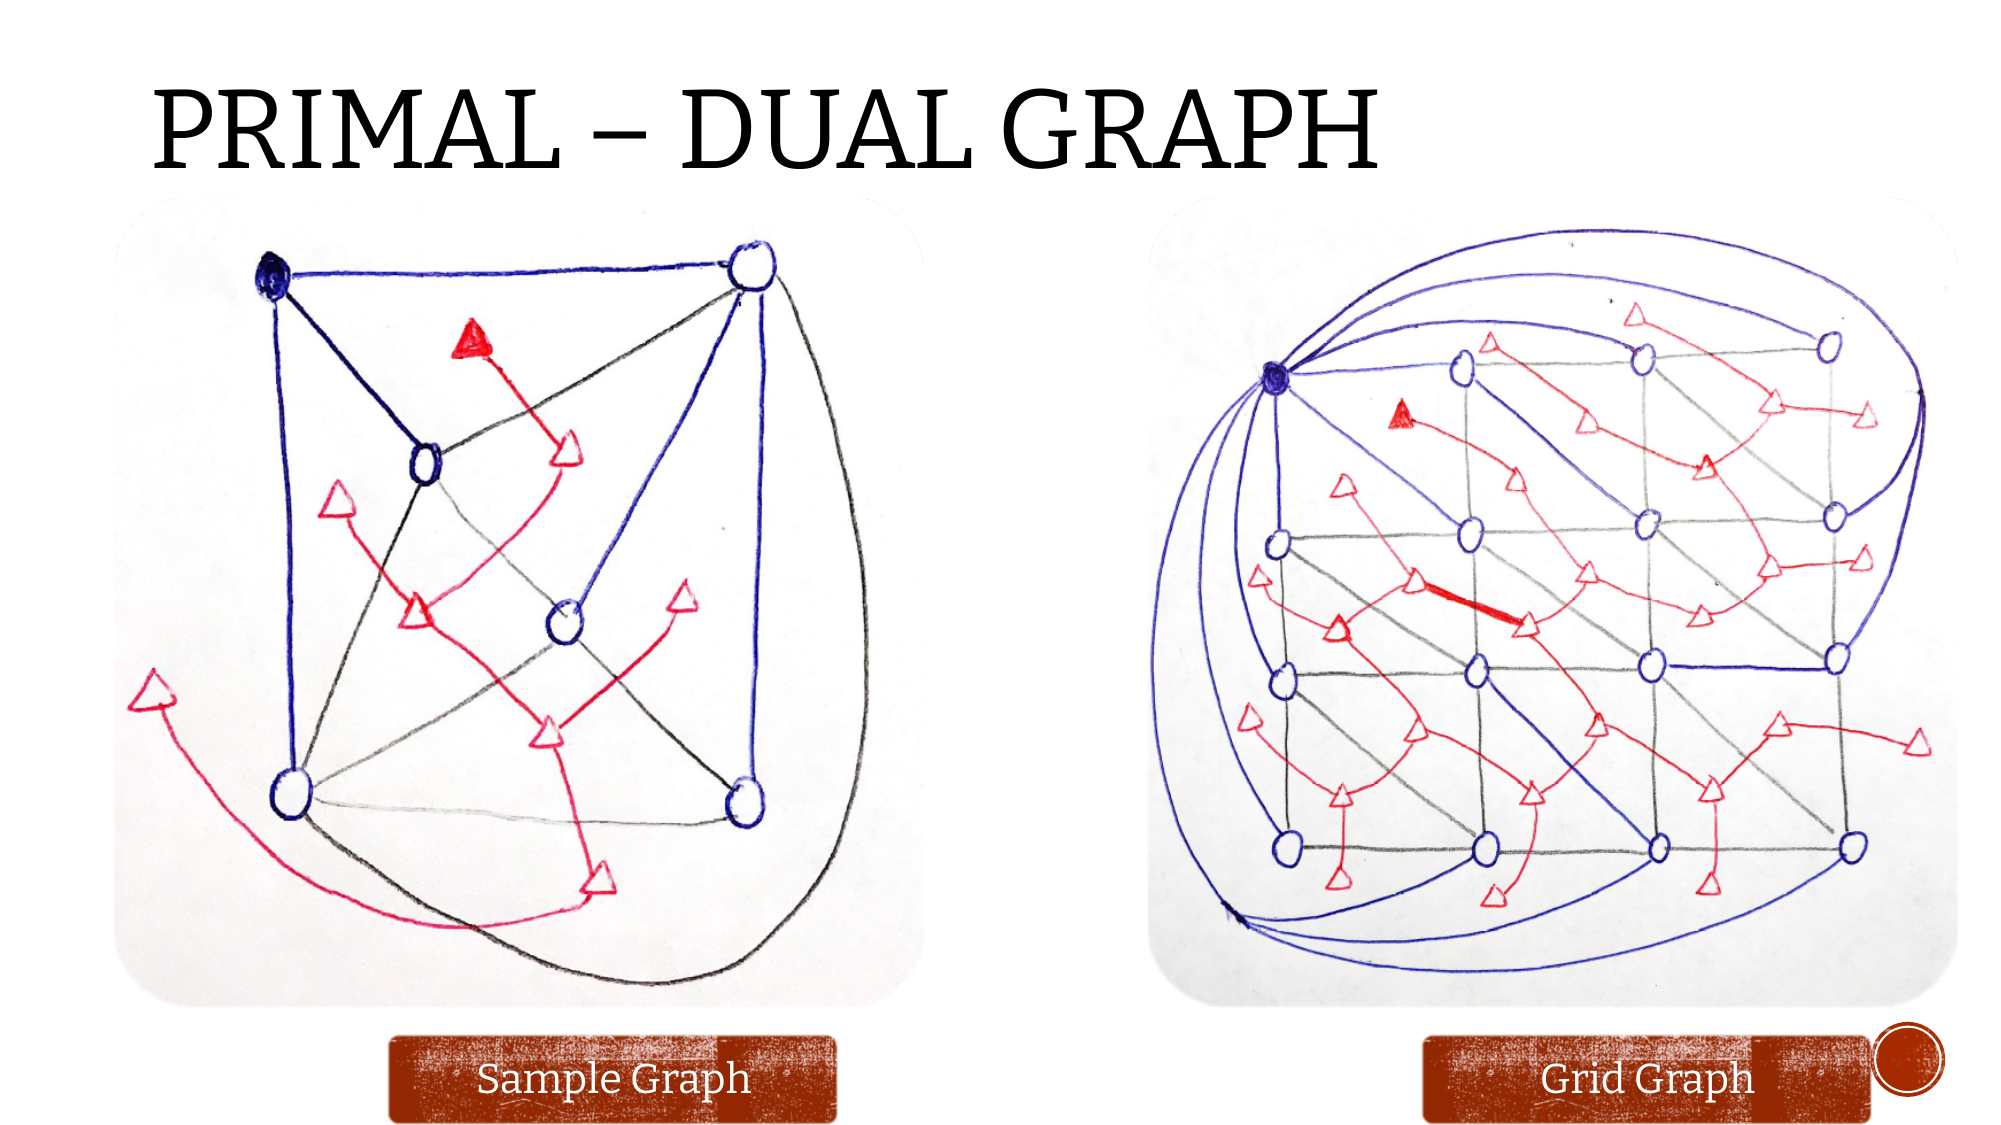

# Primal – dual graph
Sample Graph

Grid Graph